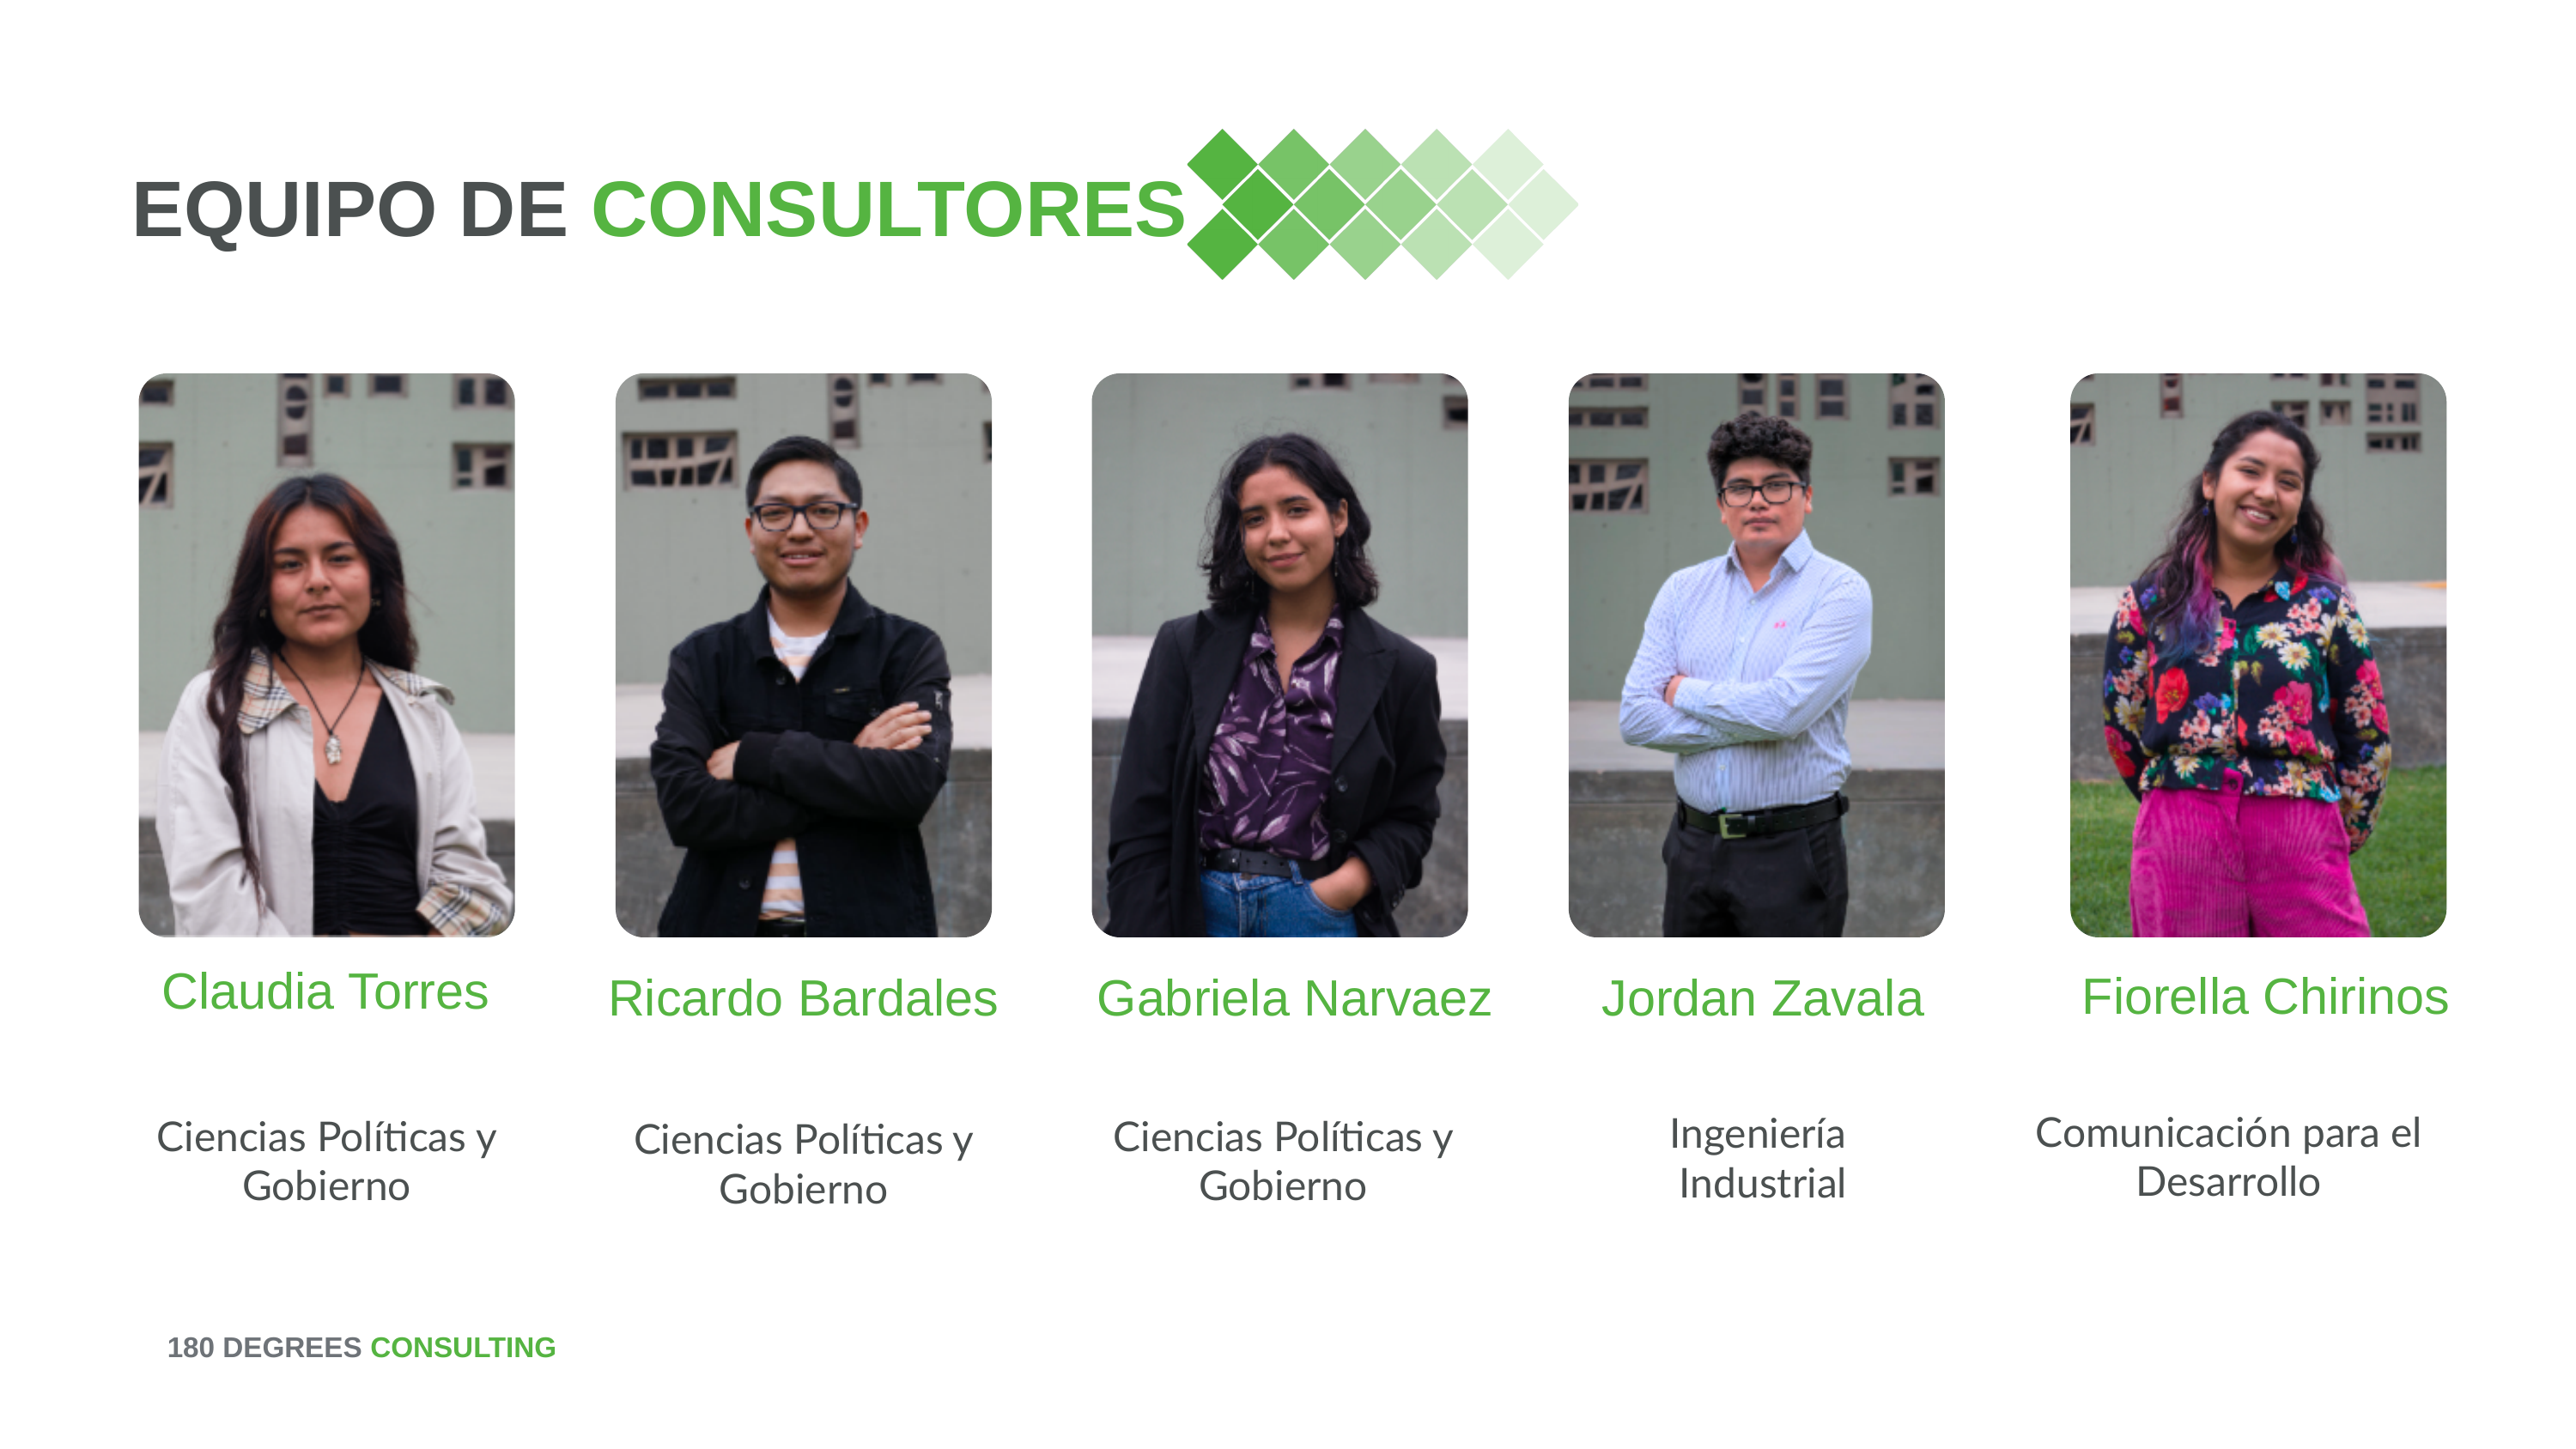

EQUIPO DE CONSULTORES

Claudia Torres
Fiorella Chirinos
Ricardo Bardales
Gabriela Narvaez
Jordan Zavala
Comunicación para el Desarrollo

Ingeniería
Industrial
Ciencias Políticas y Gobierno
Ciencias Políticas y Gobierno
Ciencias Políticas y Gobierno
180 DEGREES CONSULTING